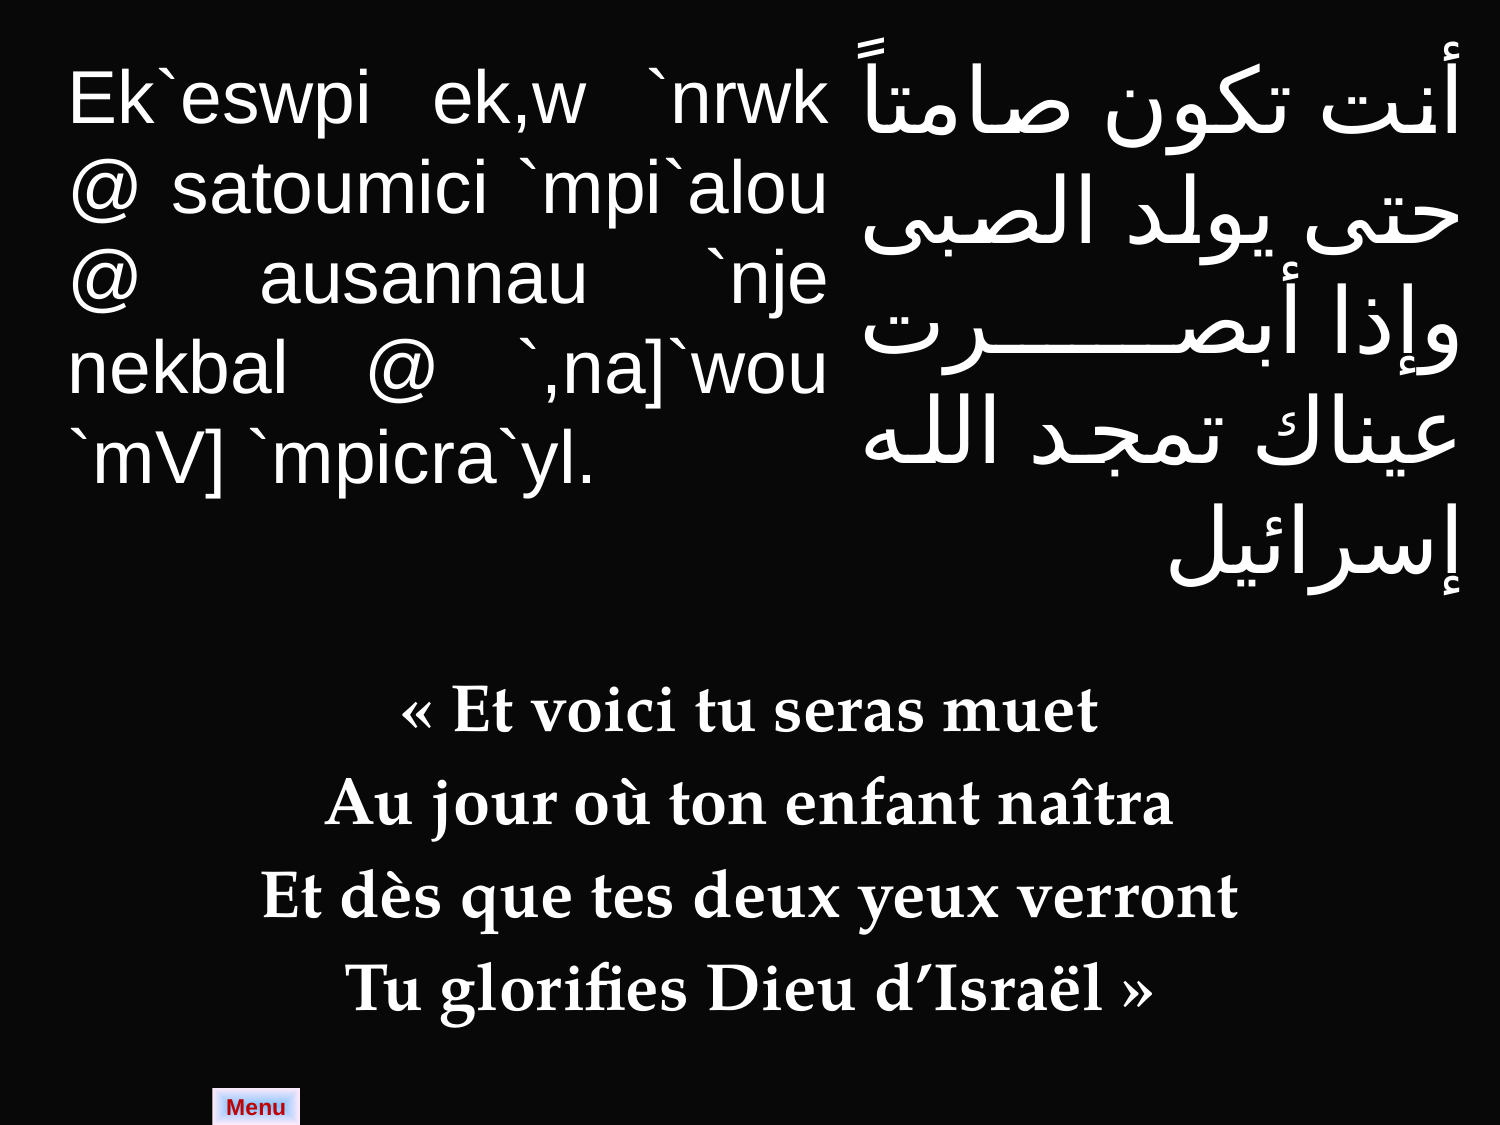

أنت تكون صامتاً حتى يولد الصبى وإذا أبصرت عيناك تمجد الله إسرائيل
Ek`eswpi ek,w `nrwk @ satoumici `mpi`alou @ ausannau `nje nekbal @ `,na]`wou `mV] `mpicra`yl.
« Et voici tu seras muet
Au jour où ton enfant naîtra
Et dès que tes deux yeux verront
Tu glorifies Dieu d’Israël »
Menu